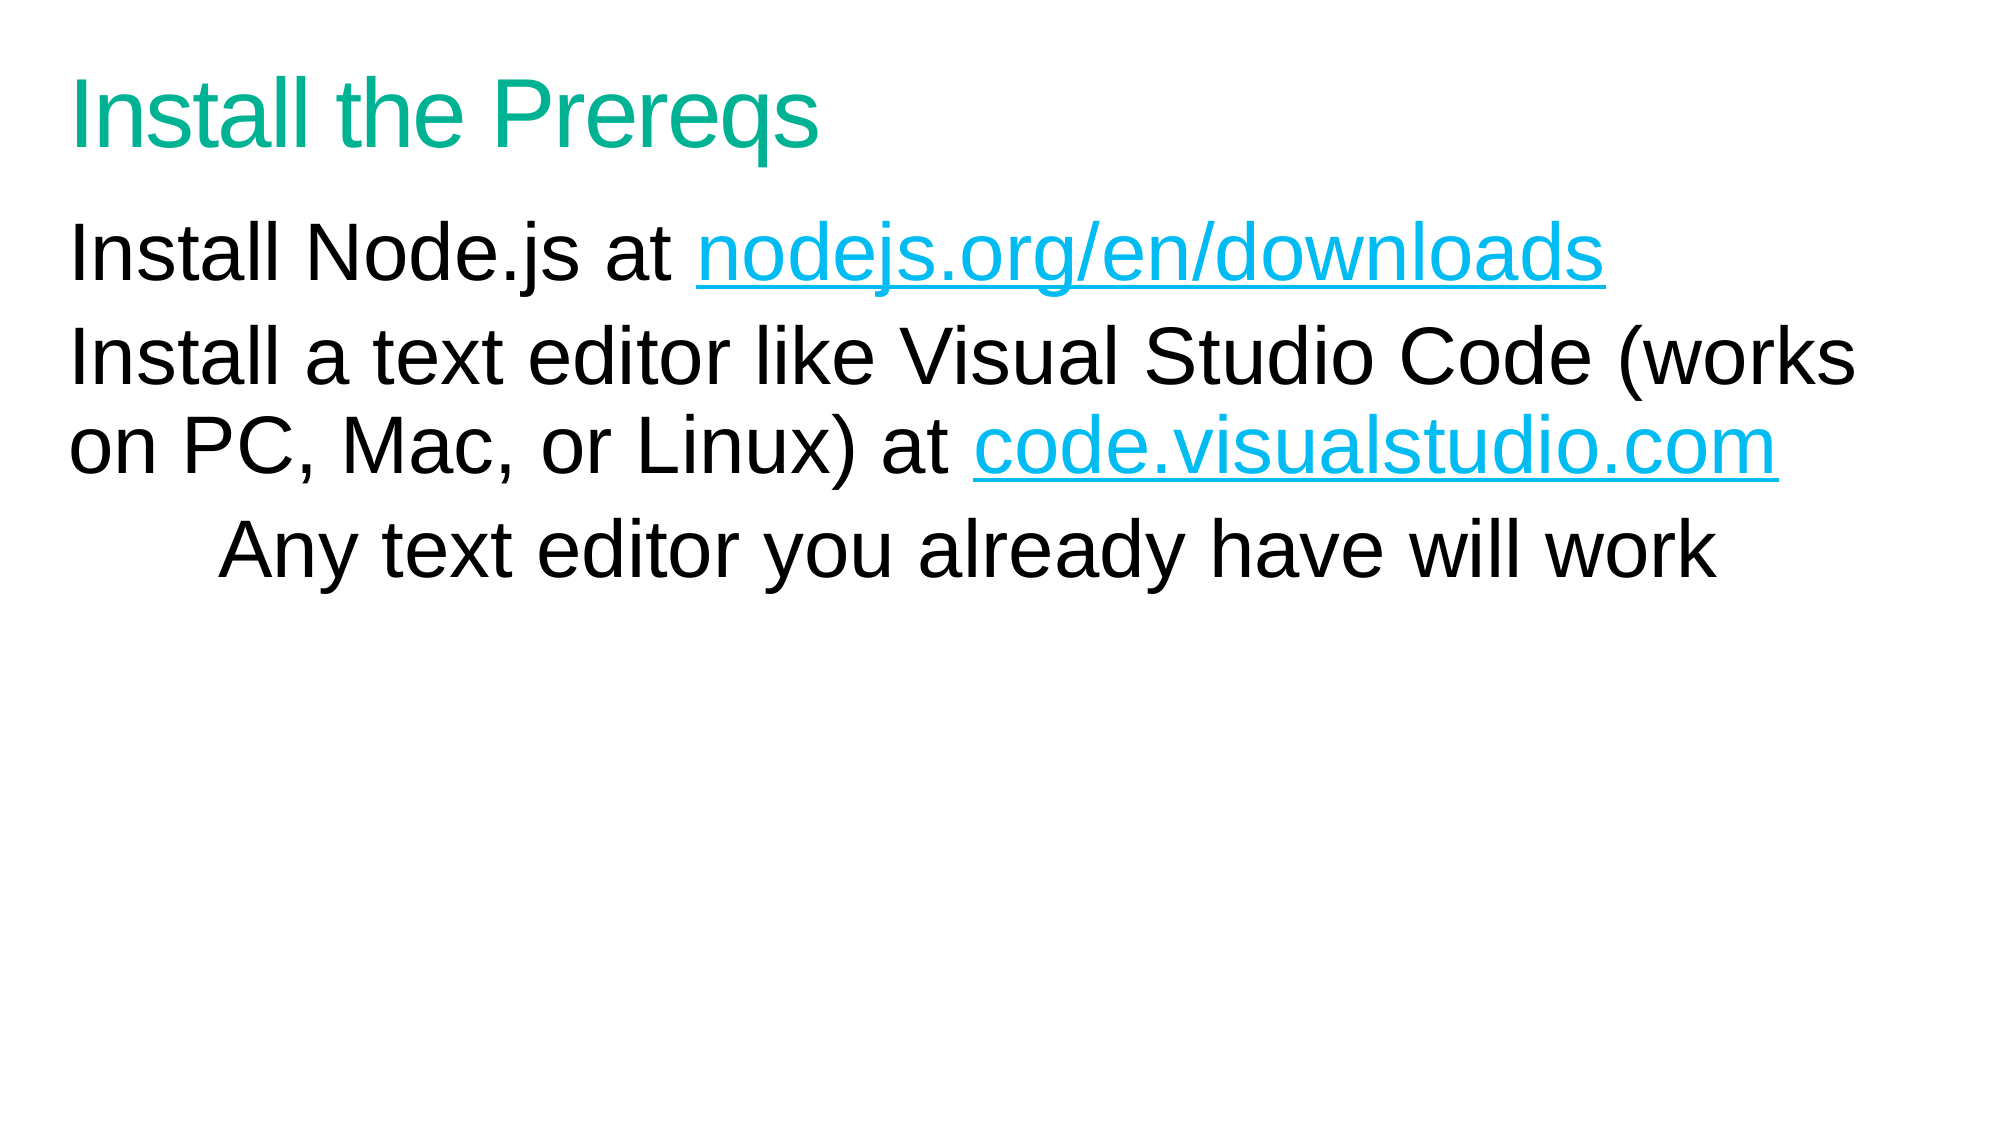

# Install the Prereqs
Install Node.js at nodejs.org/en/downloads
Install a text editor like Visual Studio Code (works on PC, Mac, or Linux) at code.visualstudio.com
	Any text editor you already have will work